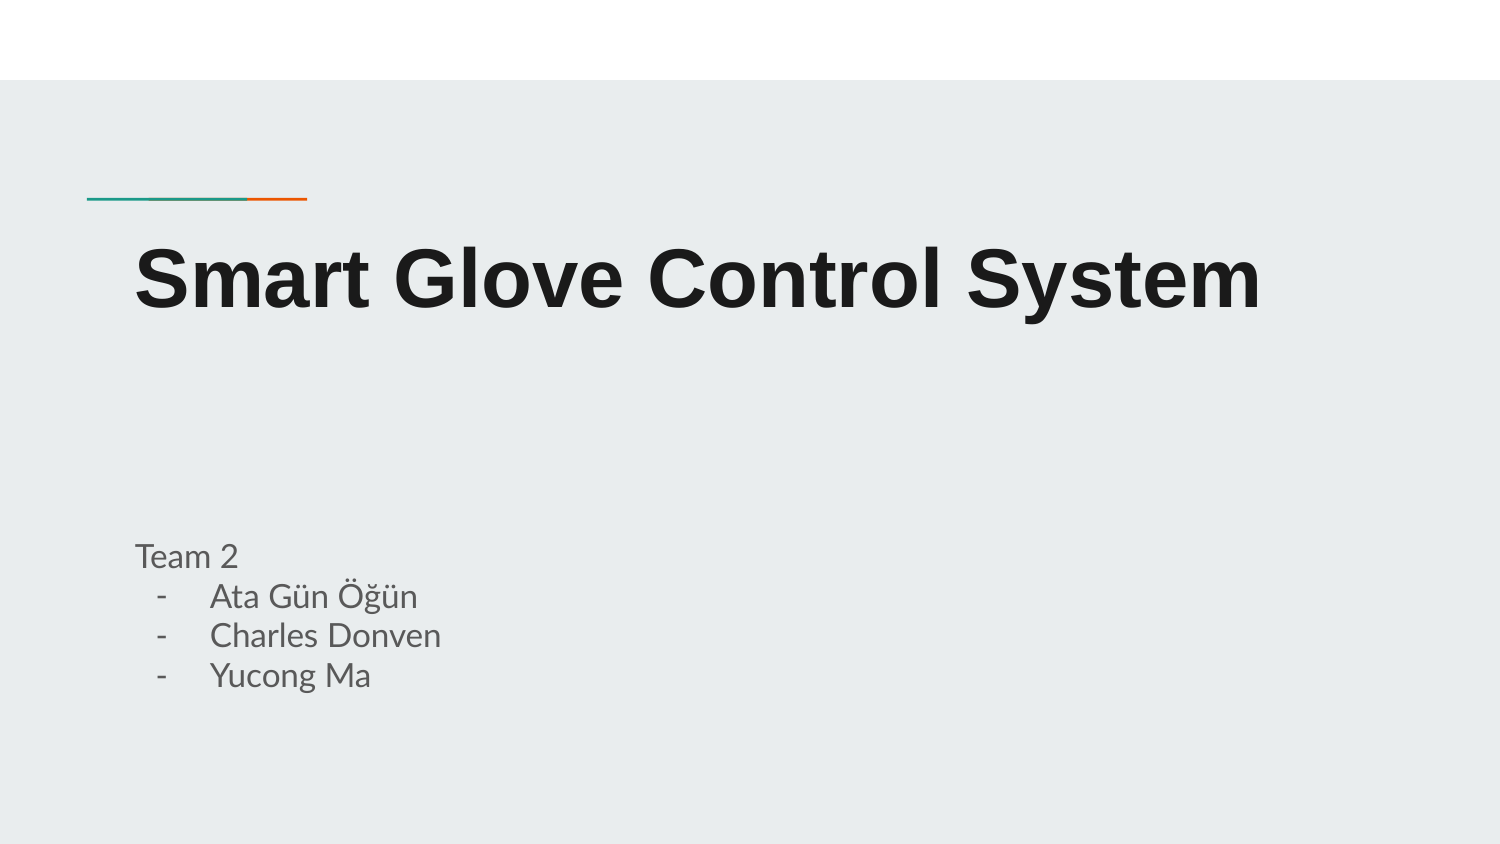

# Smart Glove Control System
Team 2
Ata Gün Öğün
Charles Donven
Yucong Ma